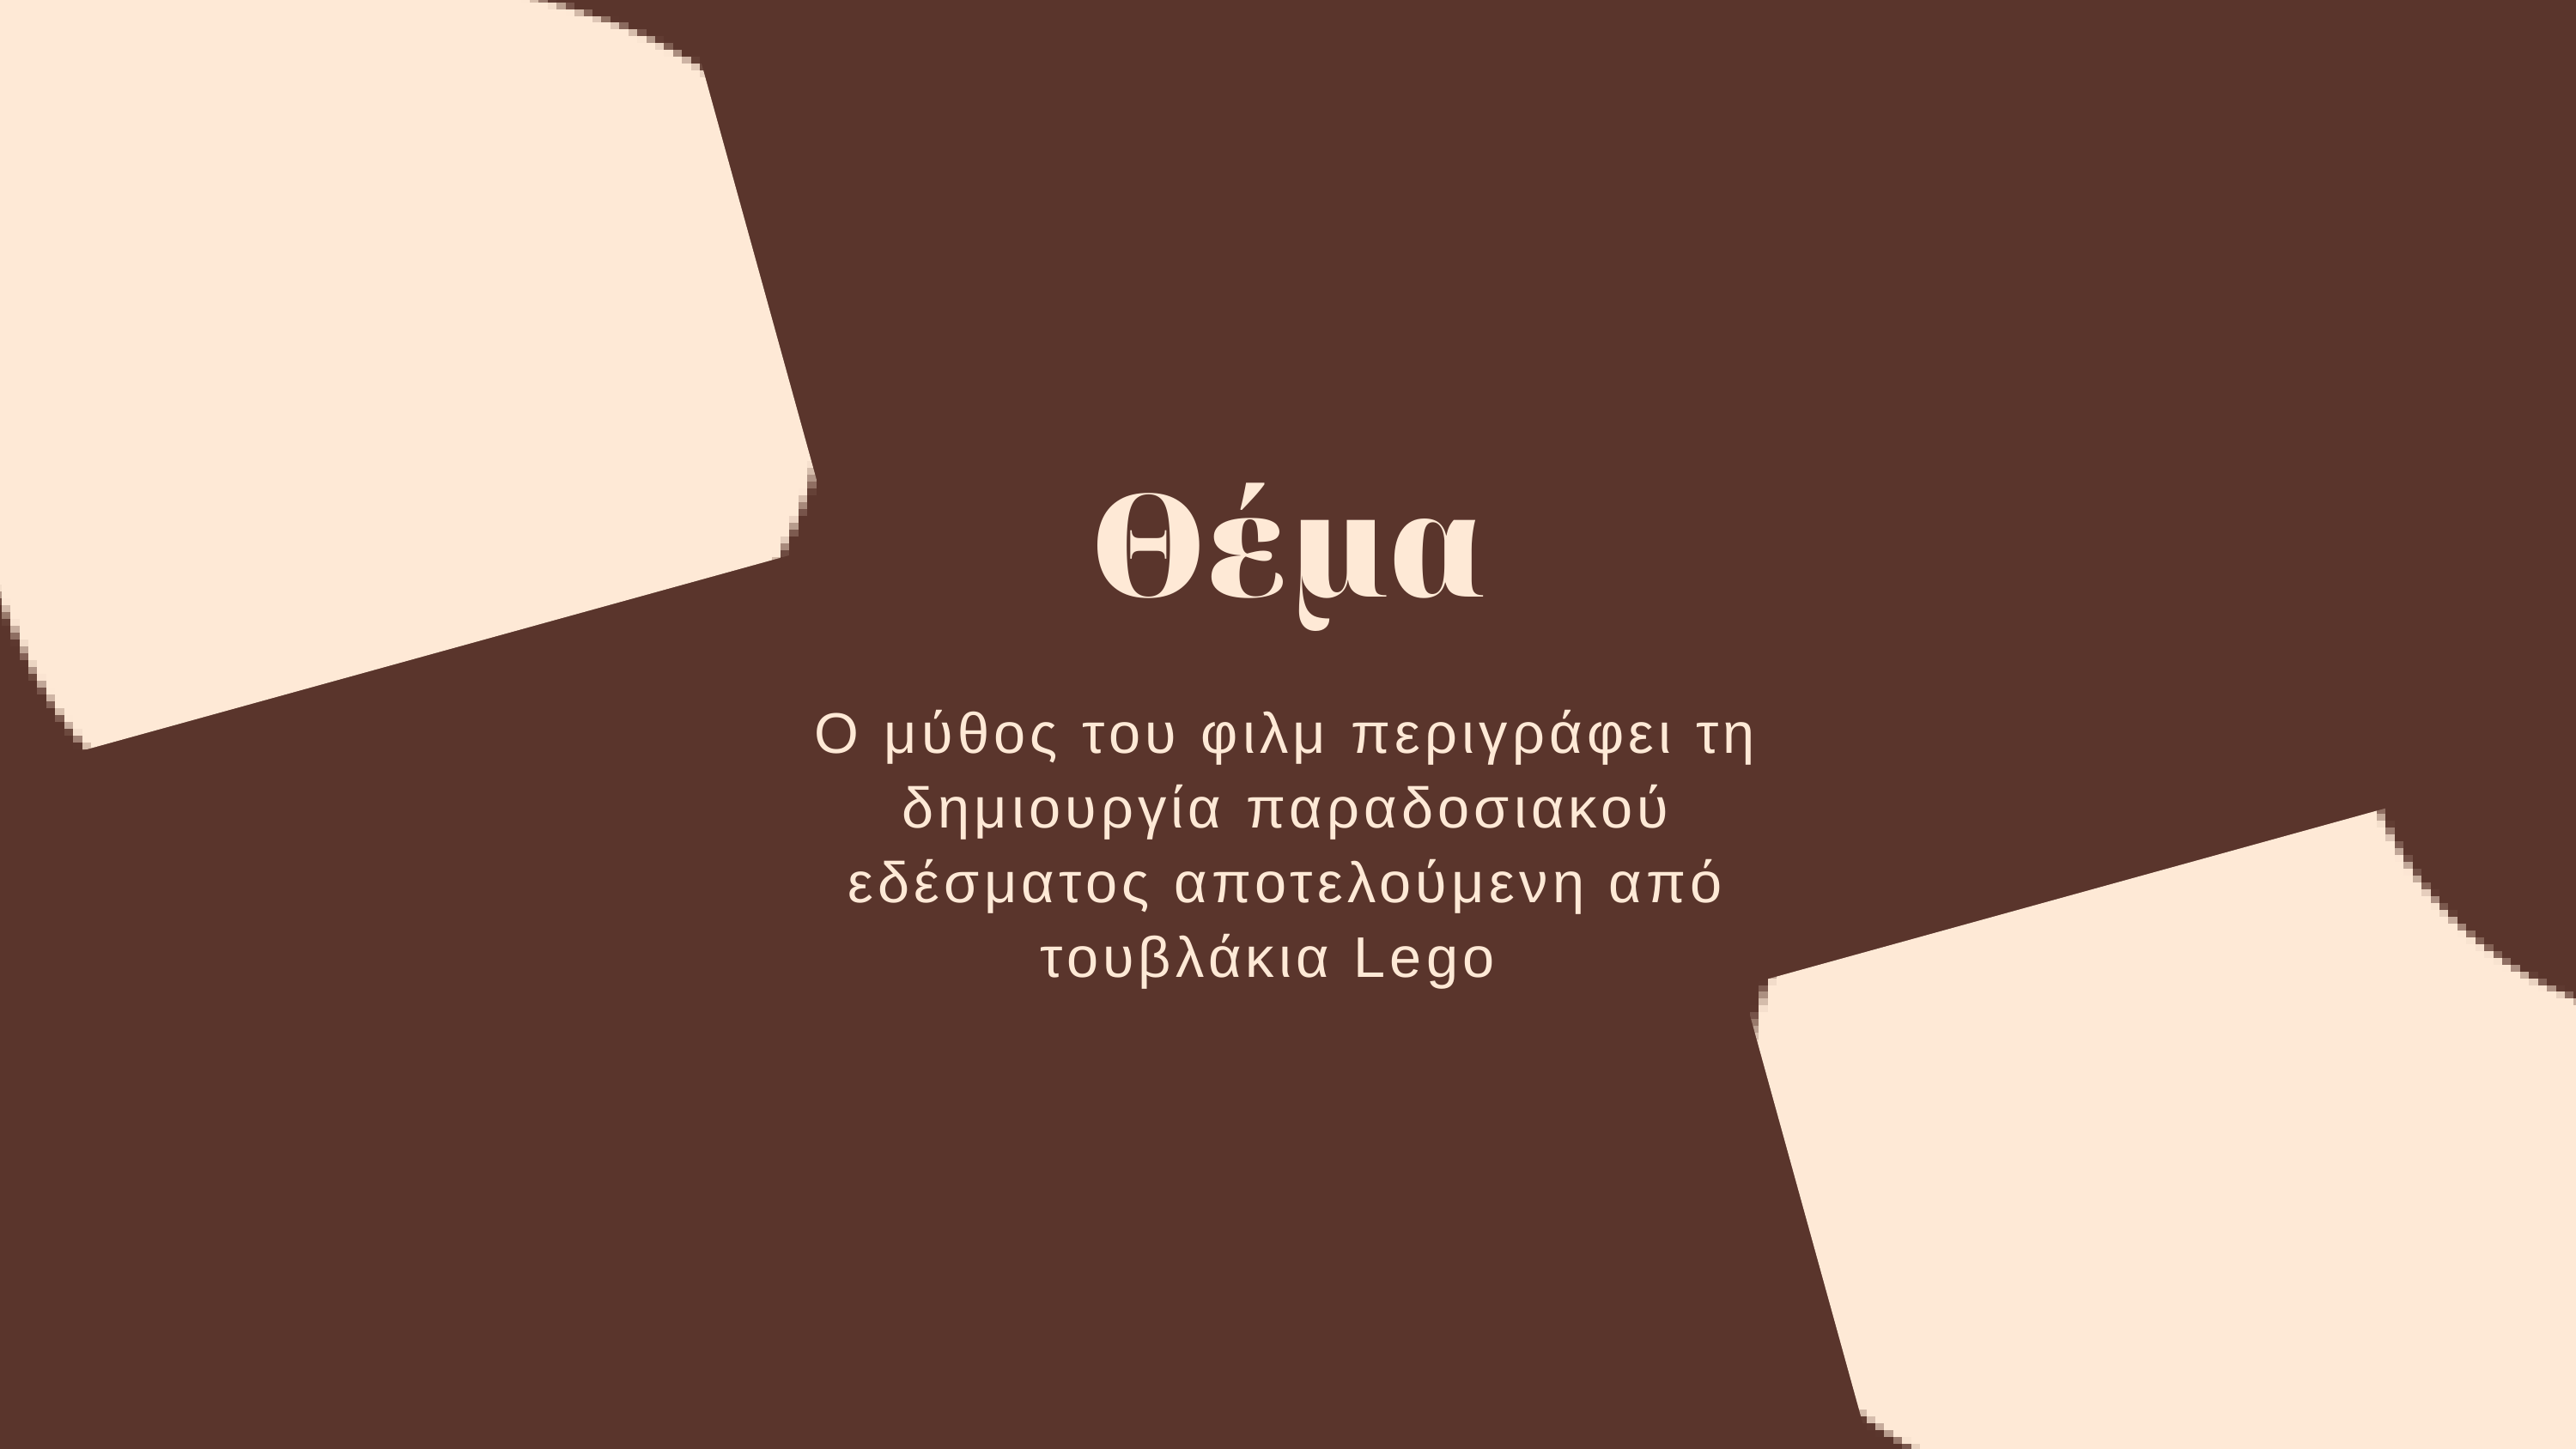

Θέμα
Ο μύθος του φιλμ περιγράφει τη δημιουργία παραδοσιακού εδέσματος αποτελούμενη από τουβλάκια Lego